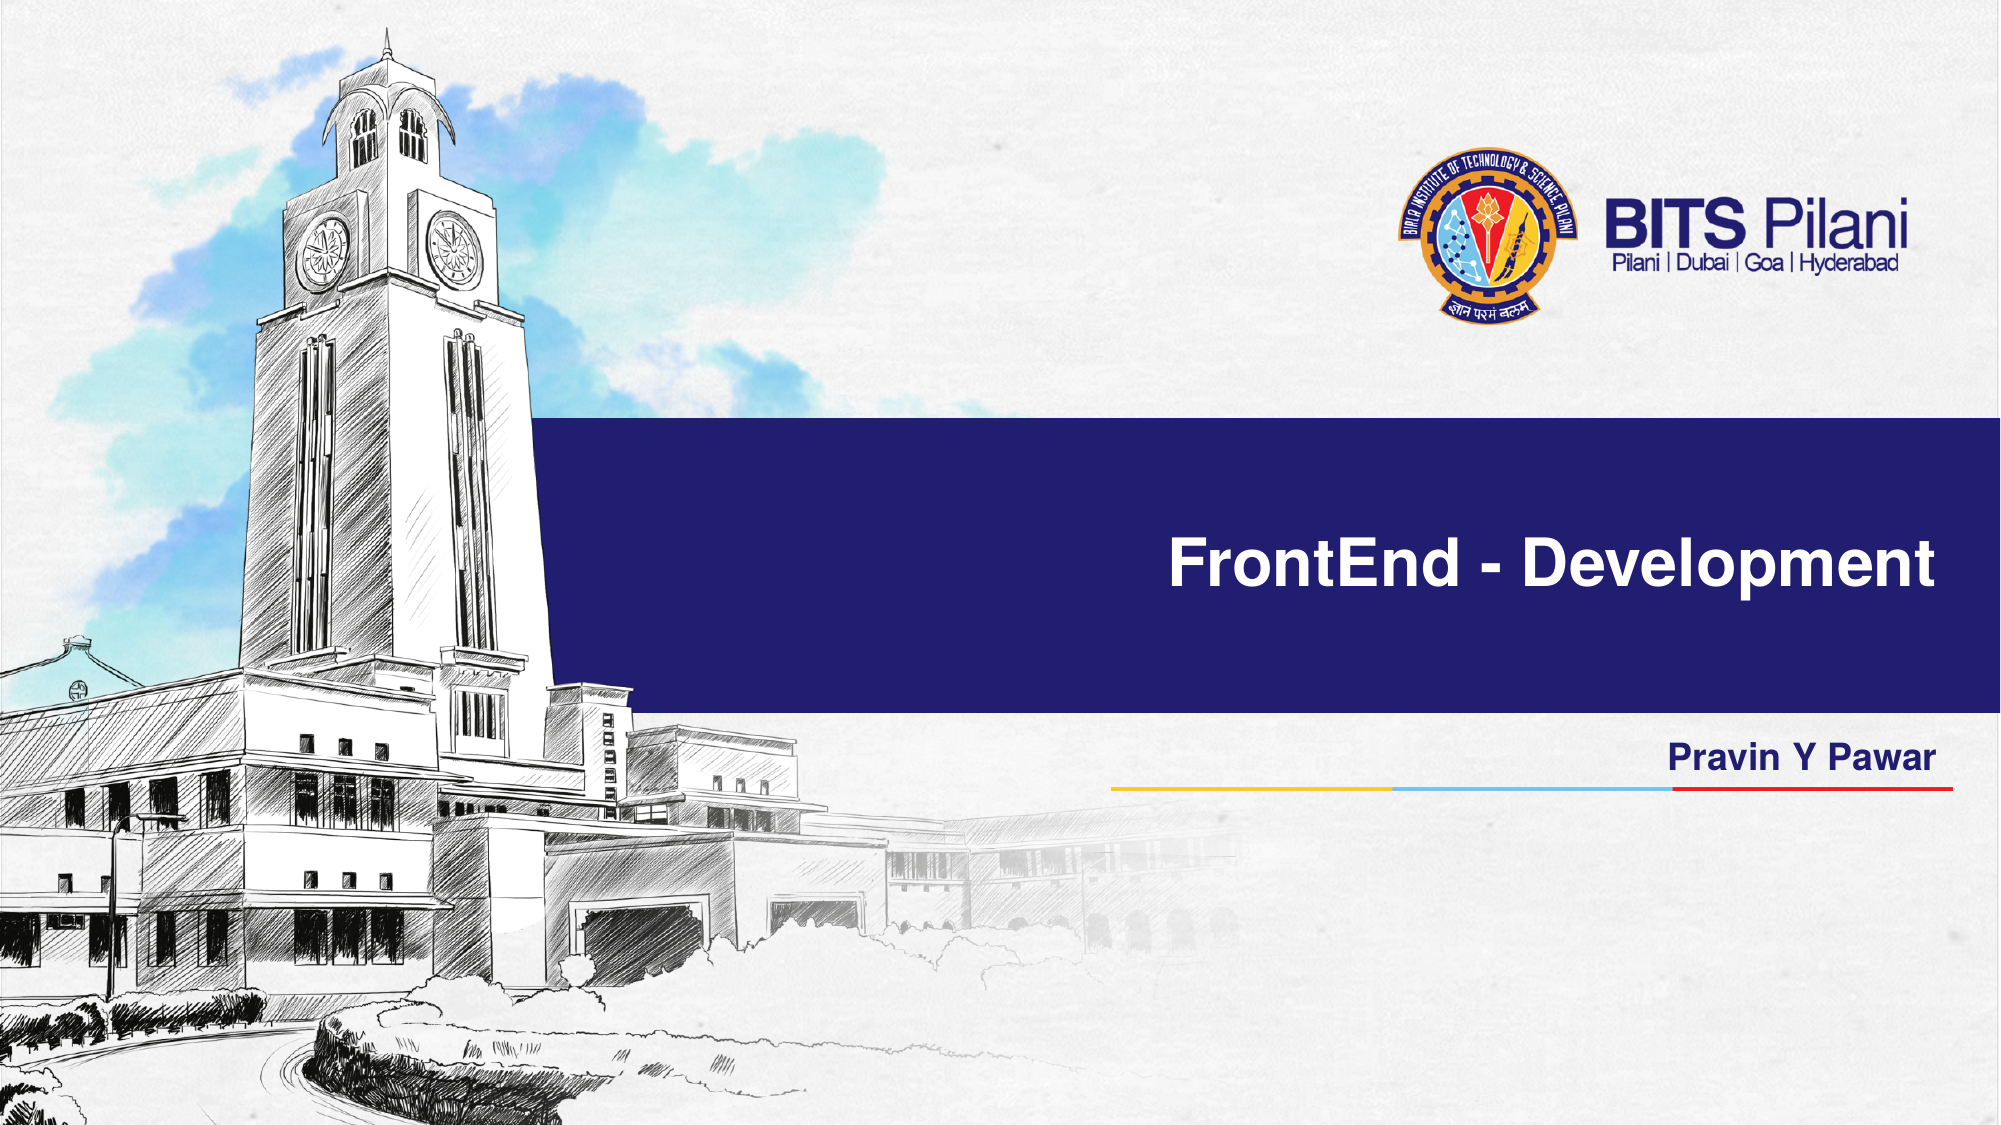

# FrontEnd - Development
Pravin Y Pawar